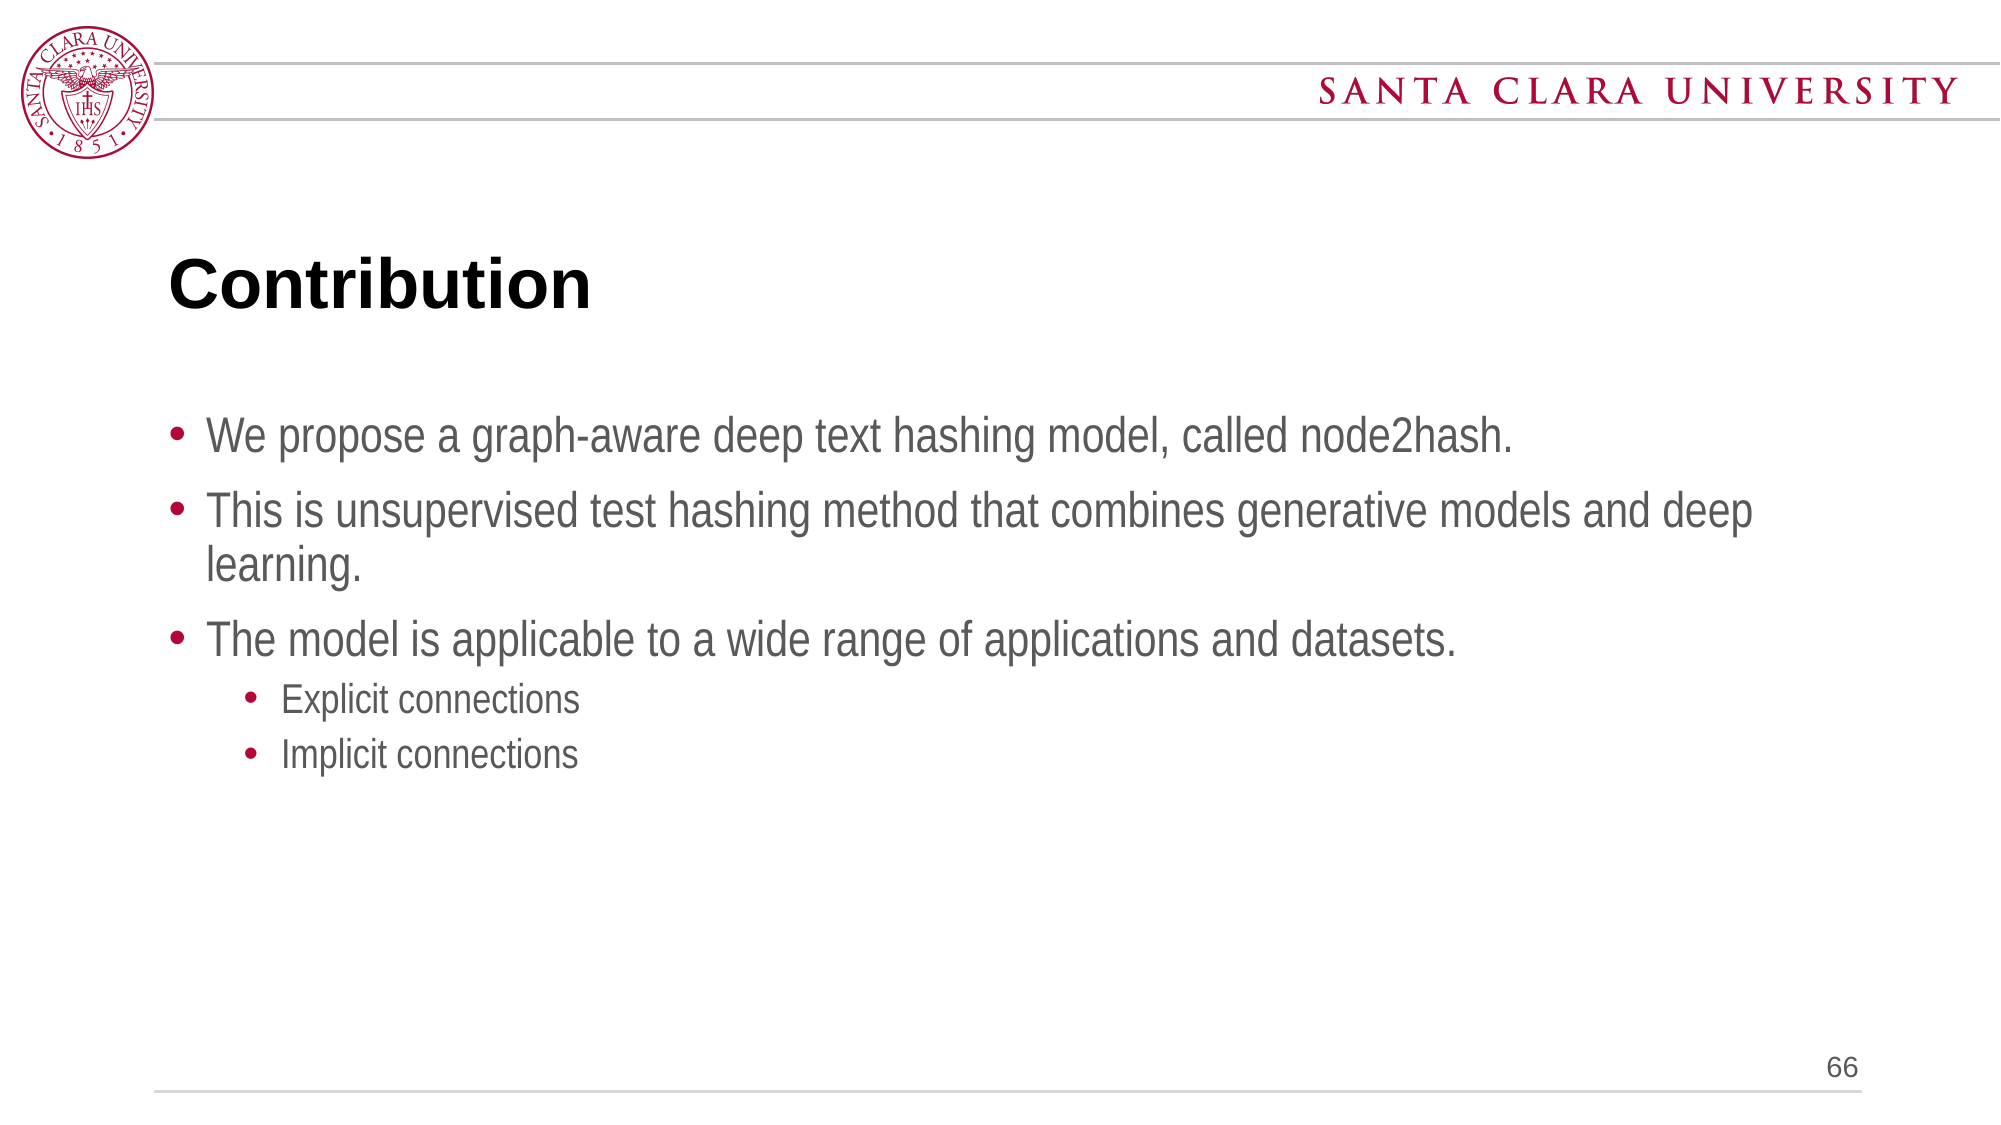

# Contribution
We propose a graph-aware deep text hashing model, called node2hash.
This is unsupervised test hashing method that combines generative models and deep learning.
The model is applicable to a wide range of applications and datasets.
Explicit connections
Implicit connections

66